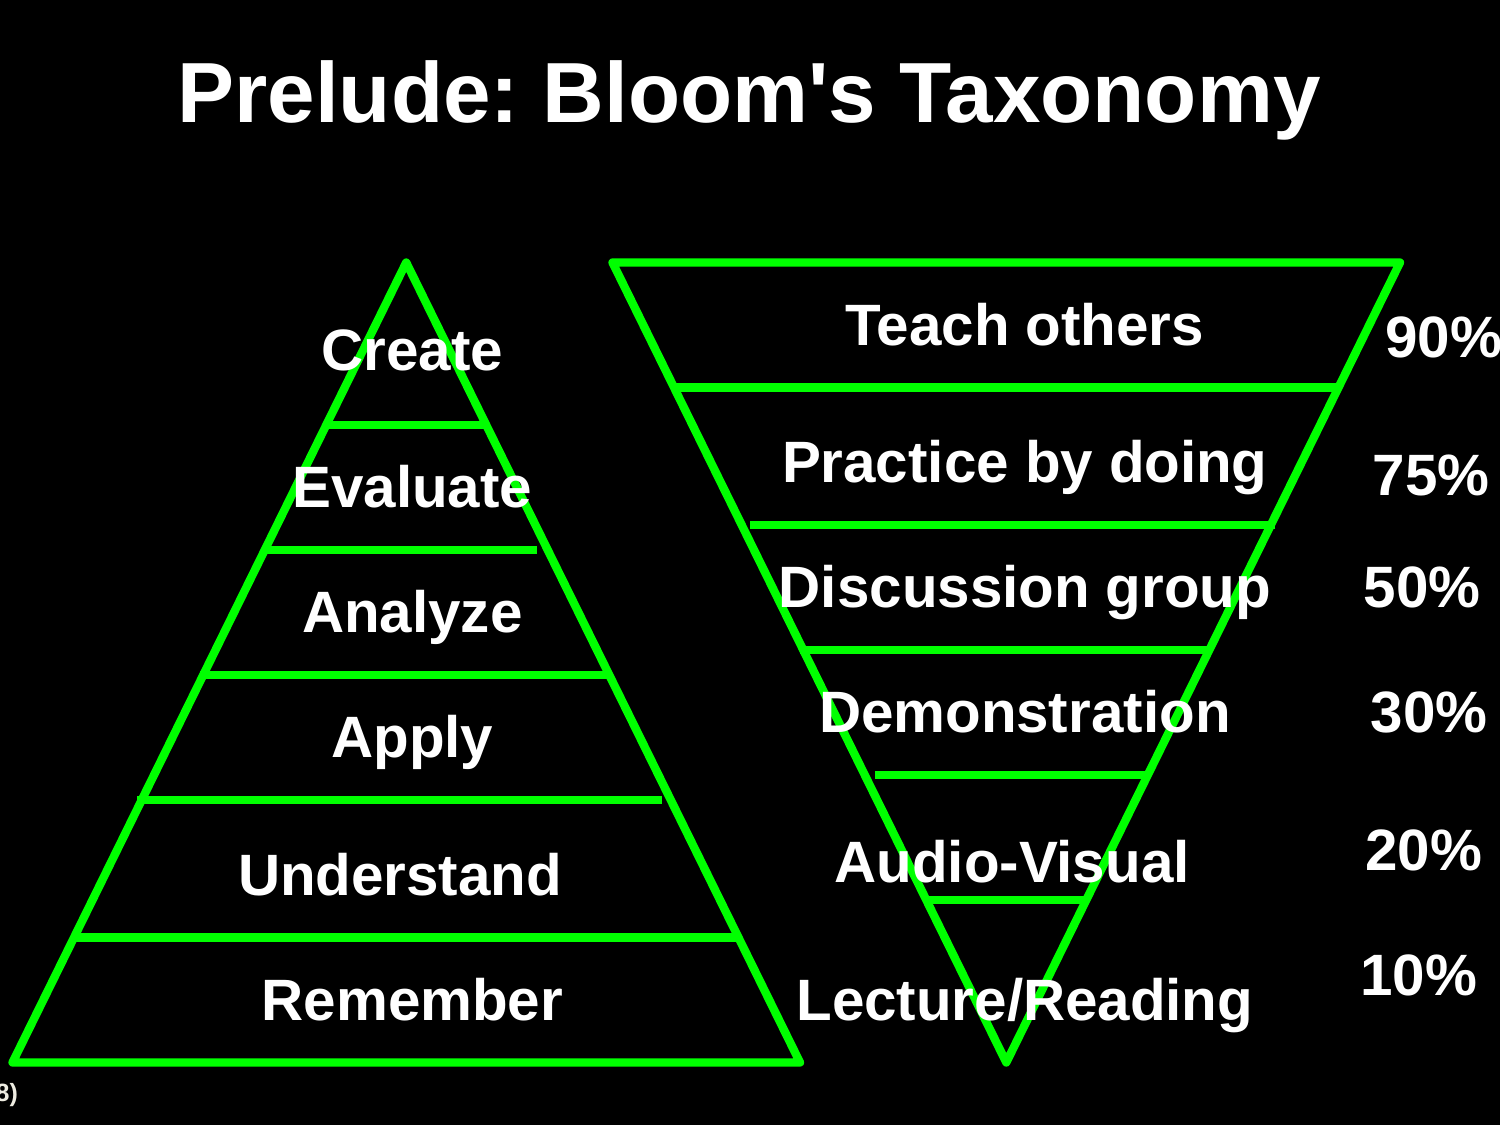

# Prelude: Bloom's Taxonomy

Teach others
90%
Create
Practice by doing
75%
Evaluate
Discussion group
50%
Analyze
Demonstration
30%
Apply
20%
Audio-Visual
Understand
10%
Remember
Lecture/Reading